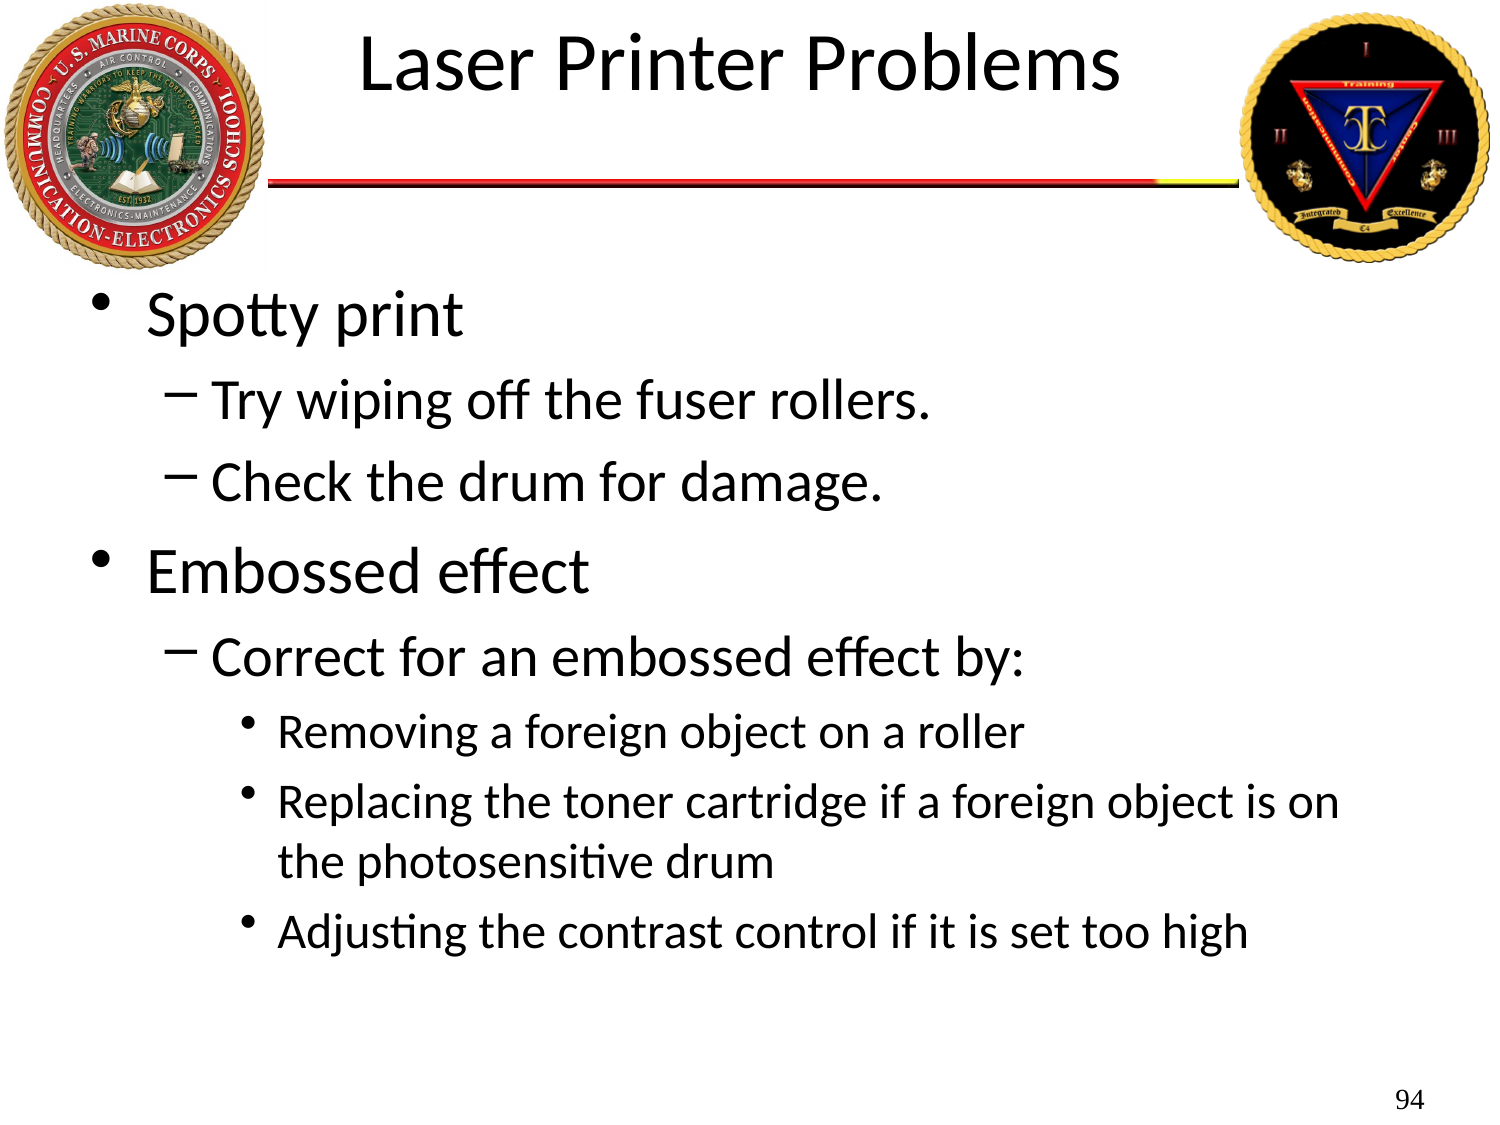

# Laser Printer Problems
Spotty print
Try wiping off the fuser rollers.
Check the drum for damage.
Embossed effect
Correct for an embossed effect by:
Removing a foreign object on a roller
Replacing the toner cartridge if a foreign object is on the photosensitive drum
Adjusting the contrast control if it is set too high